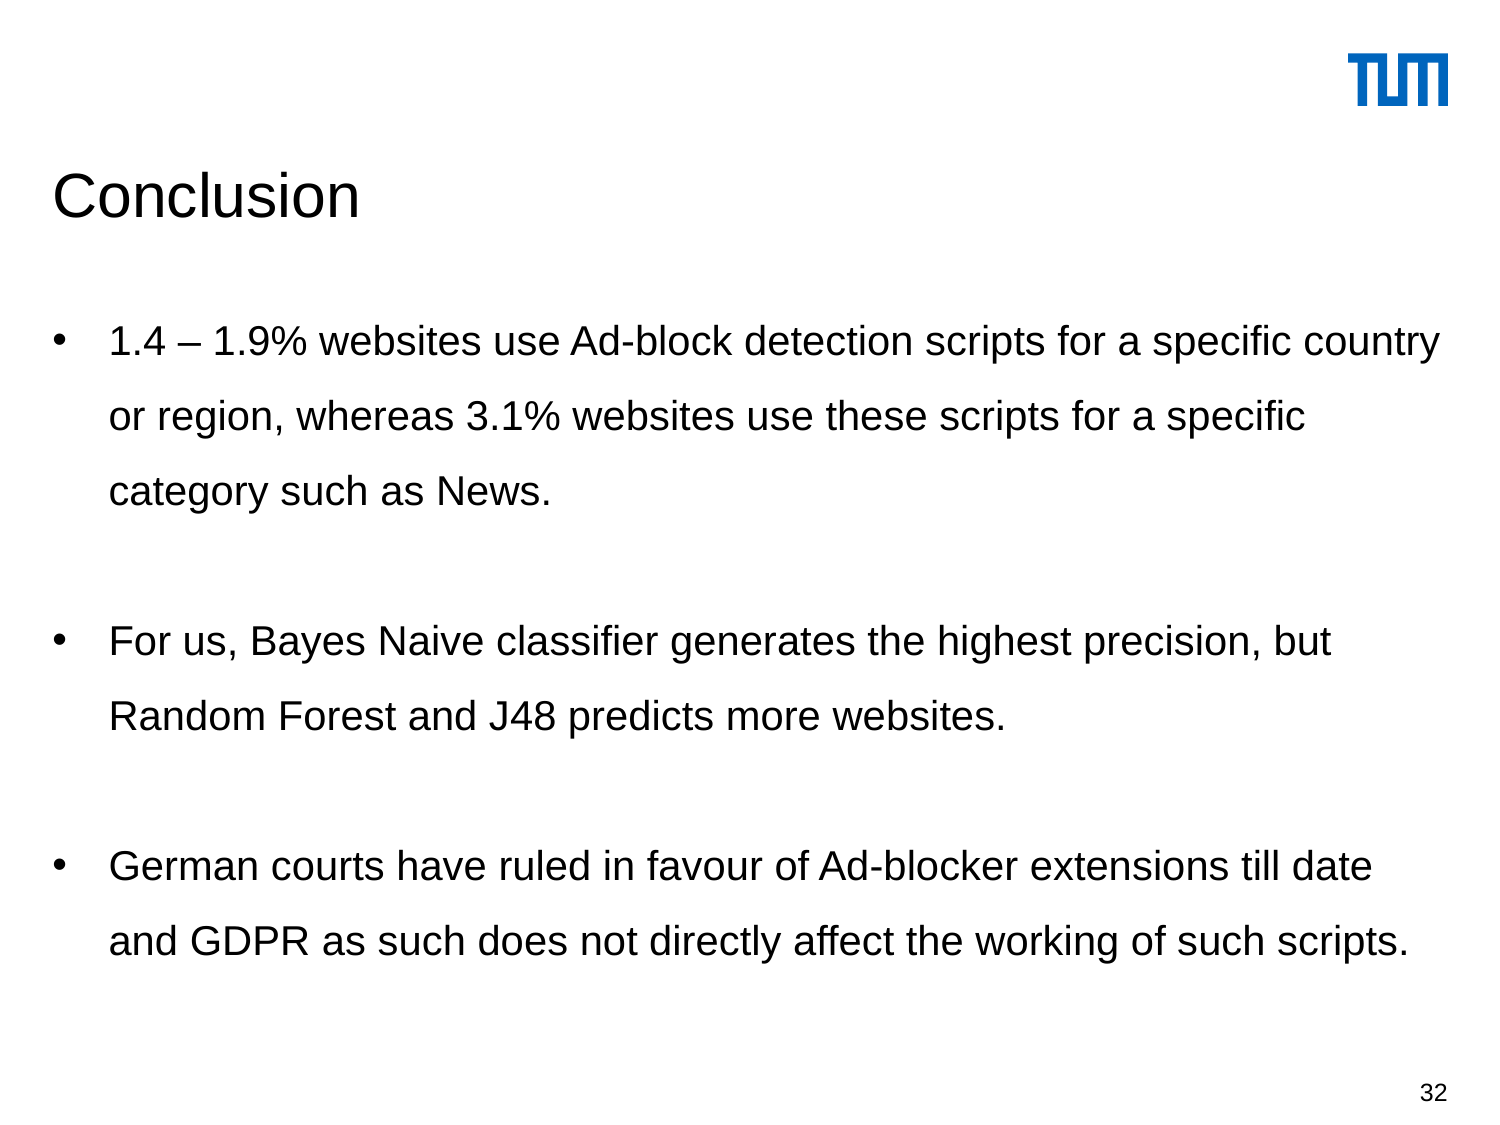

# Conclusion
1.4 – 1.9% websites use Ad-block detection scripts for a specific country or region, whereas 3.1% websites use these scripts for a specific category such as News.

For us, Bayes Naive classifier generates the highest precision, but Random Forest and J48 predicts more websites.

German courts have ruled in favour of Ad-blocker extensions till date and GDPR as such does not directly affect the working of such scripts.

32